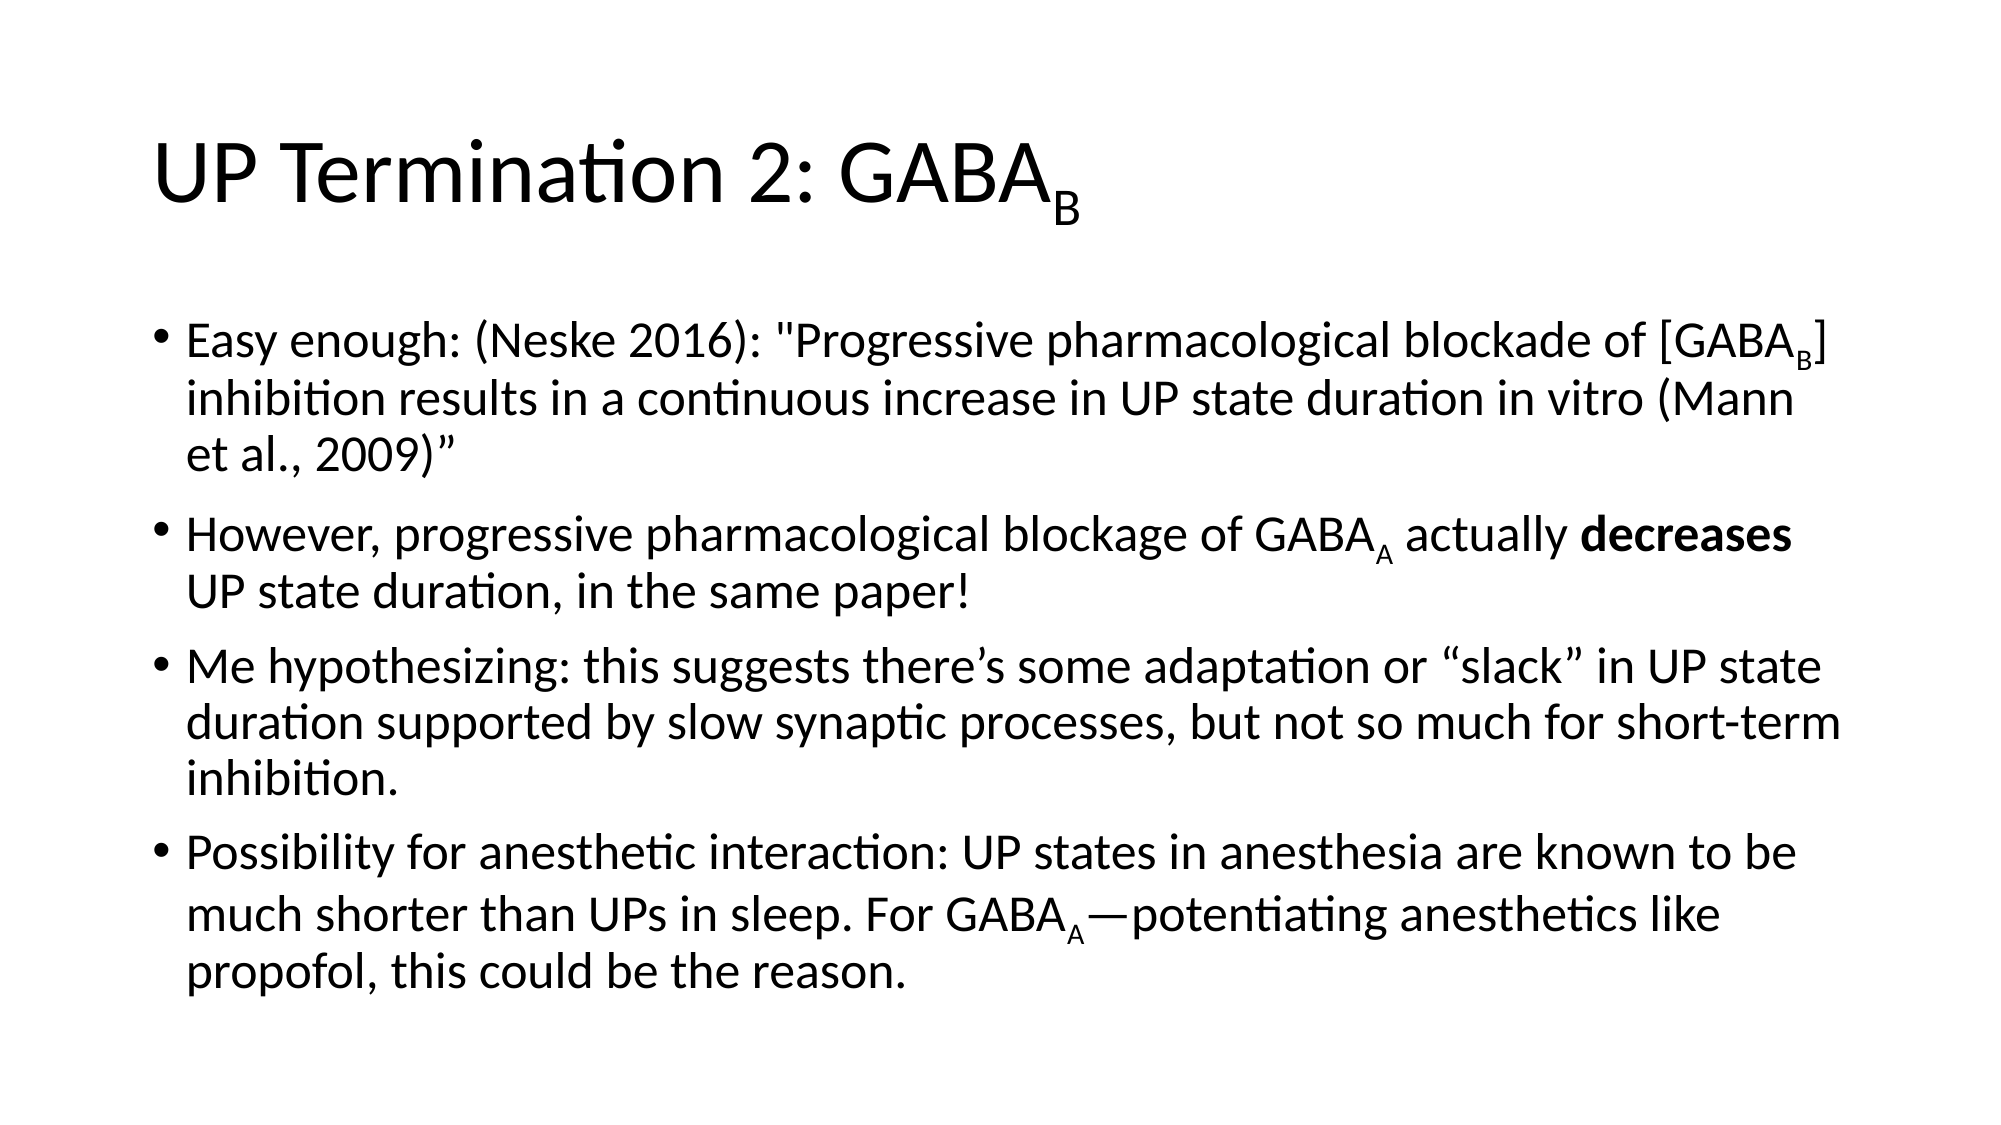

# UP Termination 2: GABAB
Easy enough: (Neske 2016): "Progressive pharmacological blockade of [GABAB] inhibition results in a continuous increase in UP state duration in vitro (Mann et al., 2009)”
However, progressive pharmacological blockage of GABAA actually decreases UP state duration, in the same paper!
Me hypothesizing: this suggests there’s some adaptation or “slack” in UP state duration supported by slow synaptic processes, but not so much for short-term inhibition.
Possibility for anesthetic interaction: UP states in anesthesia are known to be much shorter than UPs in sleep. For GABAA—potentiating anesthetics like propofol, this could be the reason.